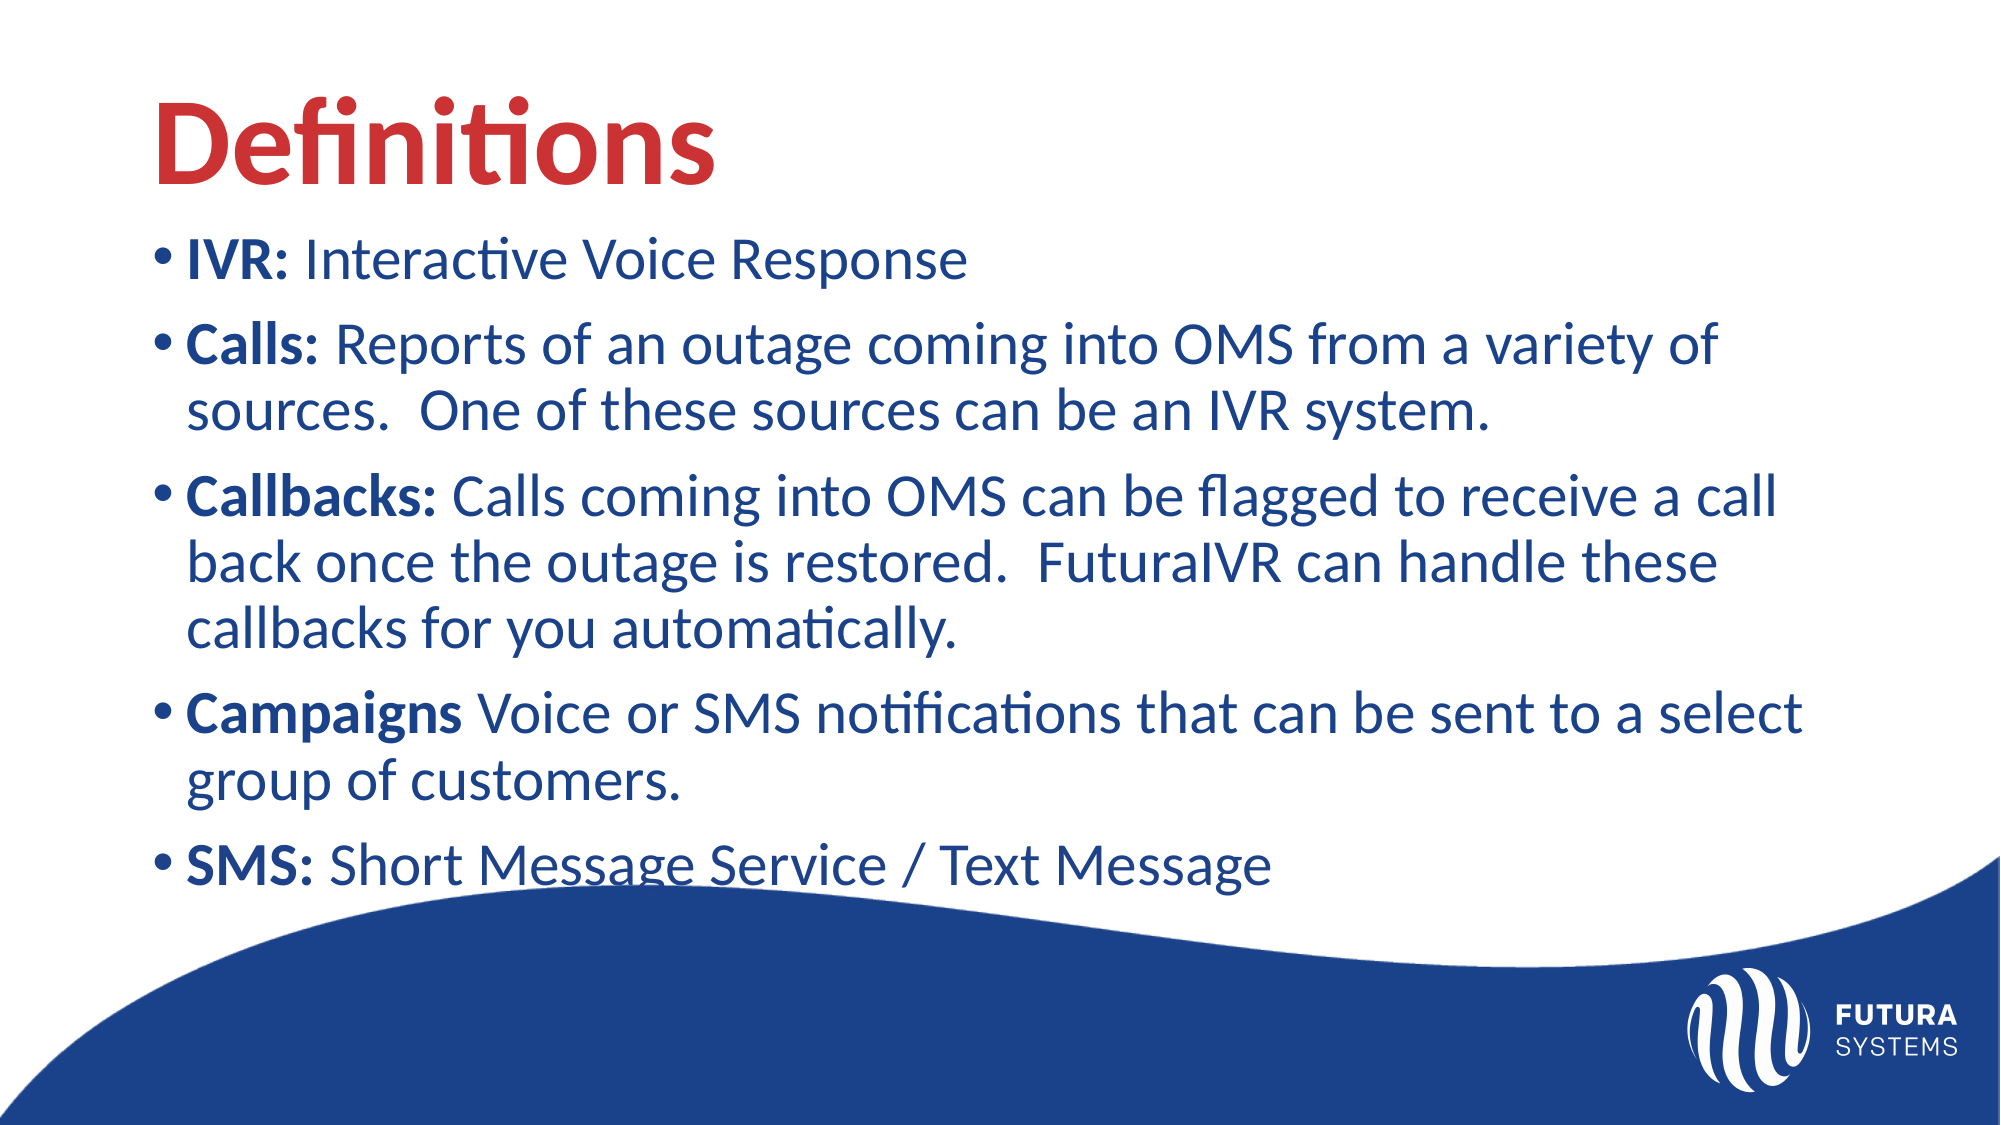

# Definitions
IVR: Interactive Voice Response
Calls: Reports of an outage coming into OMS from a variety of sources.  One of these sources can be an IVR system.
Callbacks: Calls coming into OMS can be flagged to receive a call back once the outage is restored.  FuturaIVR can handle these callbacks for you automatically.
Campaigns Voice or SMS notifications that can be sent to a select group of customers.
SMS: Short Message Service / Text Message